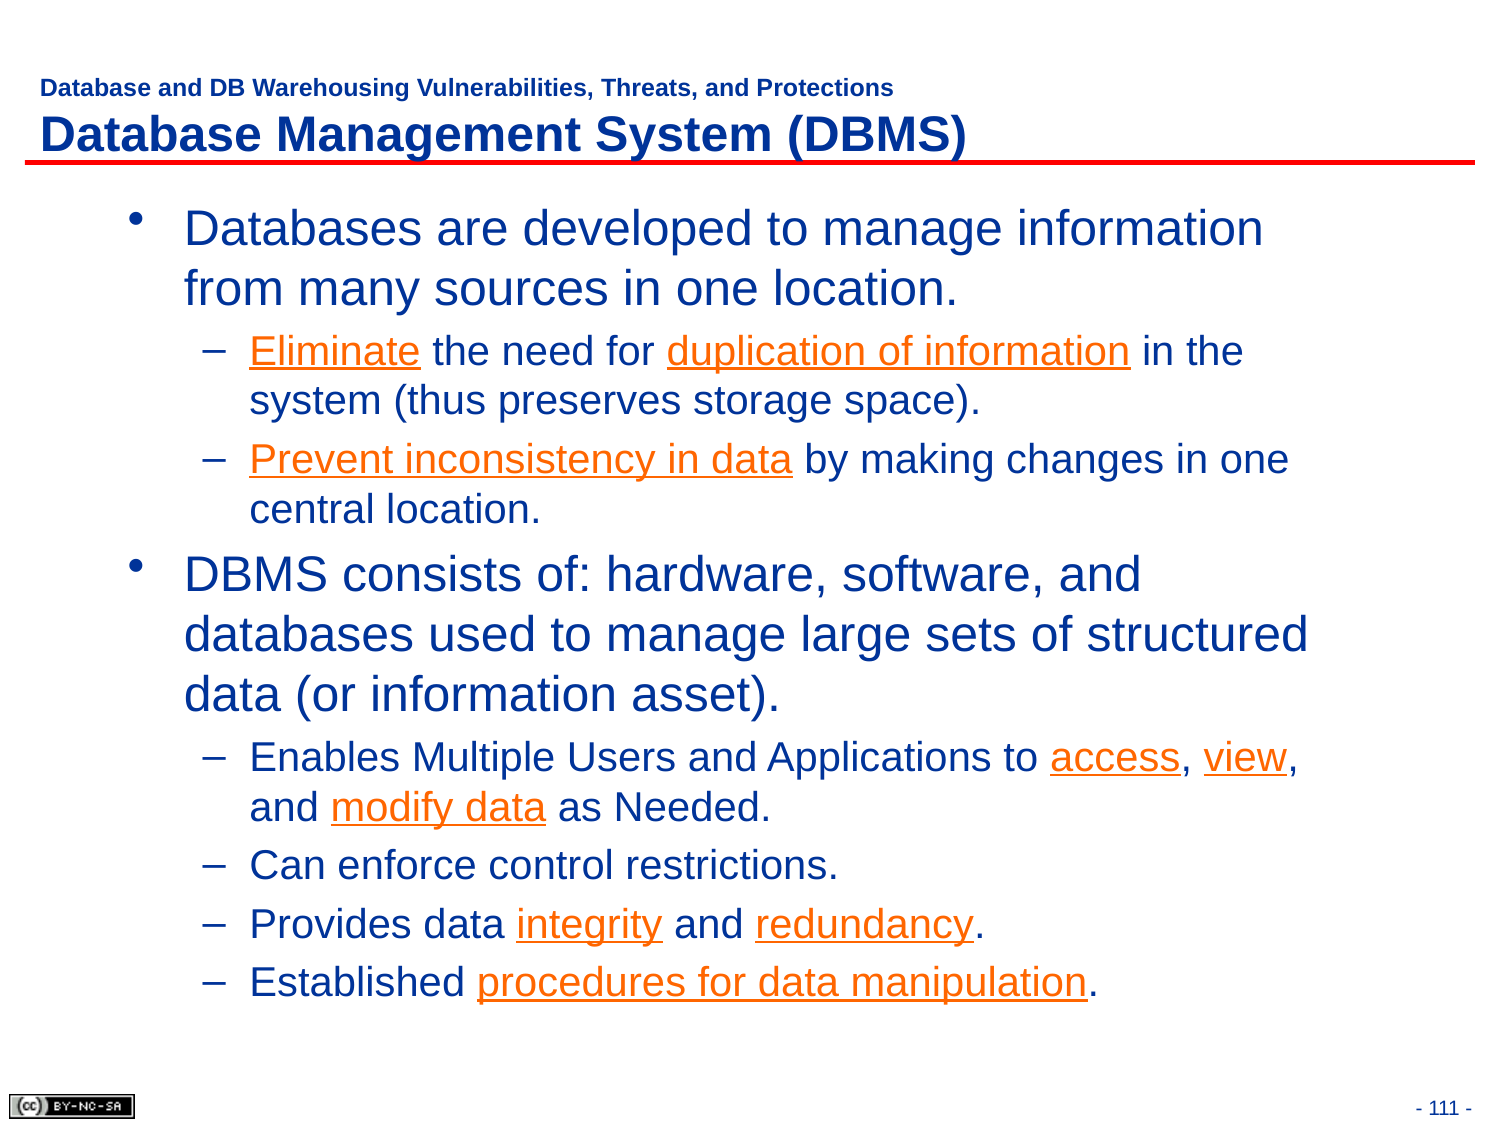

# Database and DB Warehousing Vulnerabilities, Threats, and Protections Database Management System (DBMS)
Databases are developed to manage information from many sources in one location.
Eliminate the need for duplication of information in the system (thus preserves storage space).
Prevent inconsistency in data by making changes in one central location.
DBMS consists of: hardware, software, and databases used to manage large sets of structured data (or information asset).
Enables Multiple Users and Applications to access, view, and modify data as Needed.
Can enforce control restrictions.
Provides data integrity and redundancy.
Established procedures for data manipulation.

- 111 -